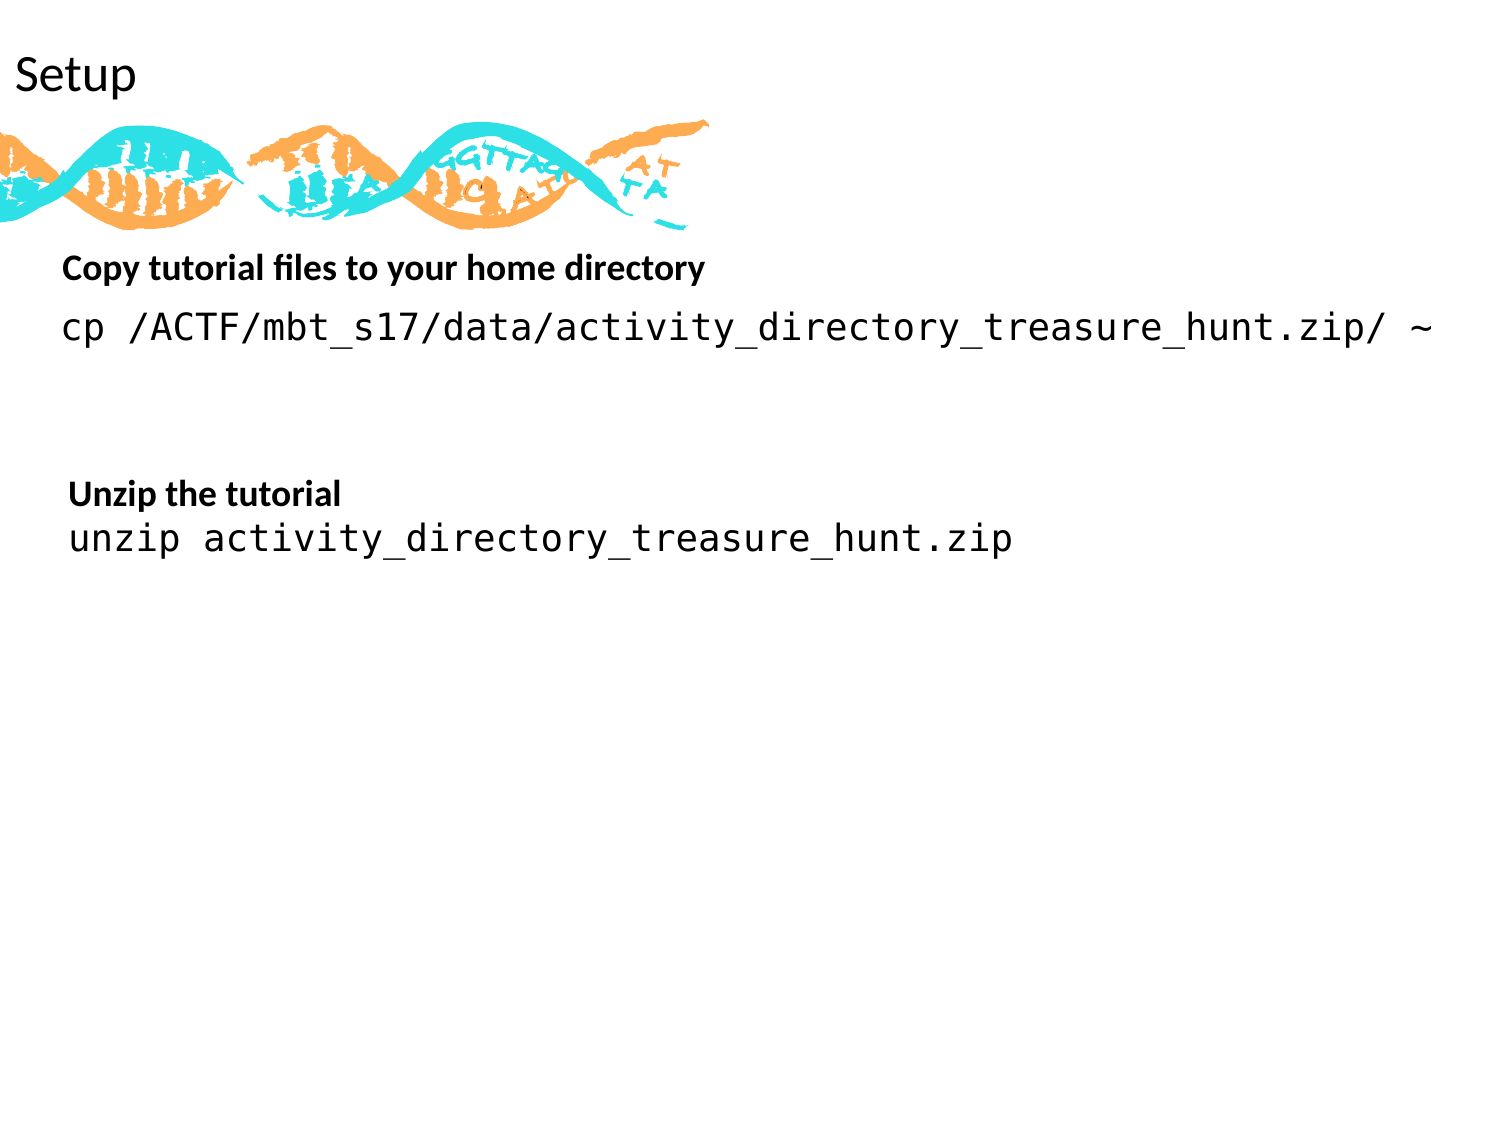

# Setup
Copy tutorial files to your home directory
cp /ACTF/mbt_s17/data/activity_directory_treasure_hunt.zip/ ~
Unzip the tutorial
unzip activity_directory_treasure_hunt.zip